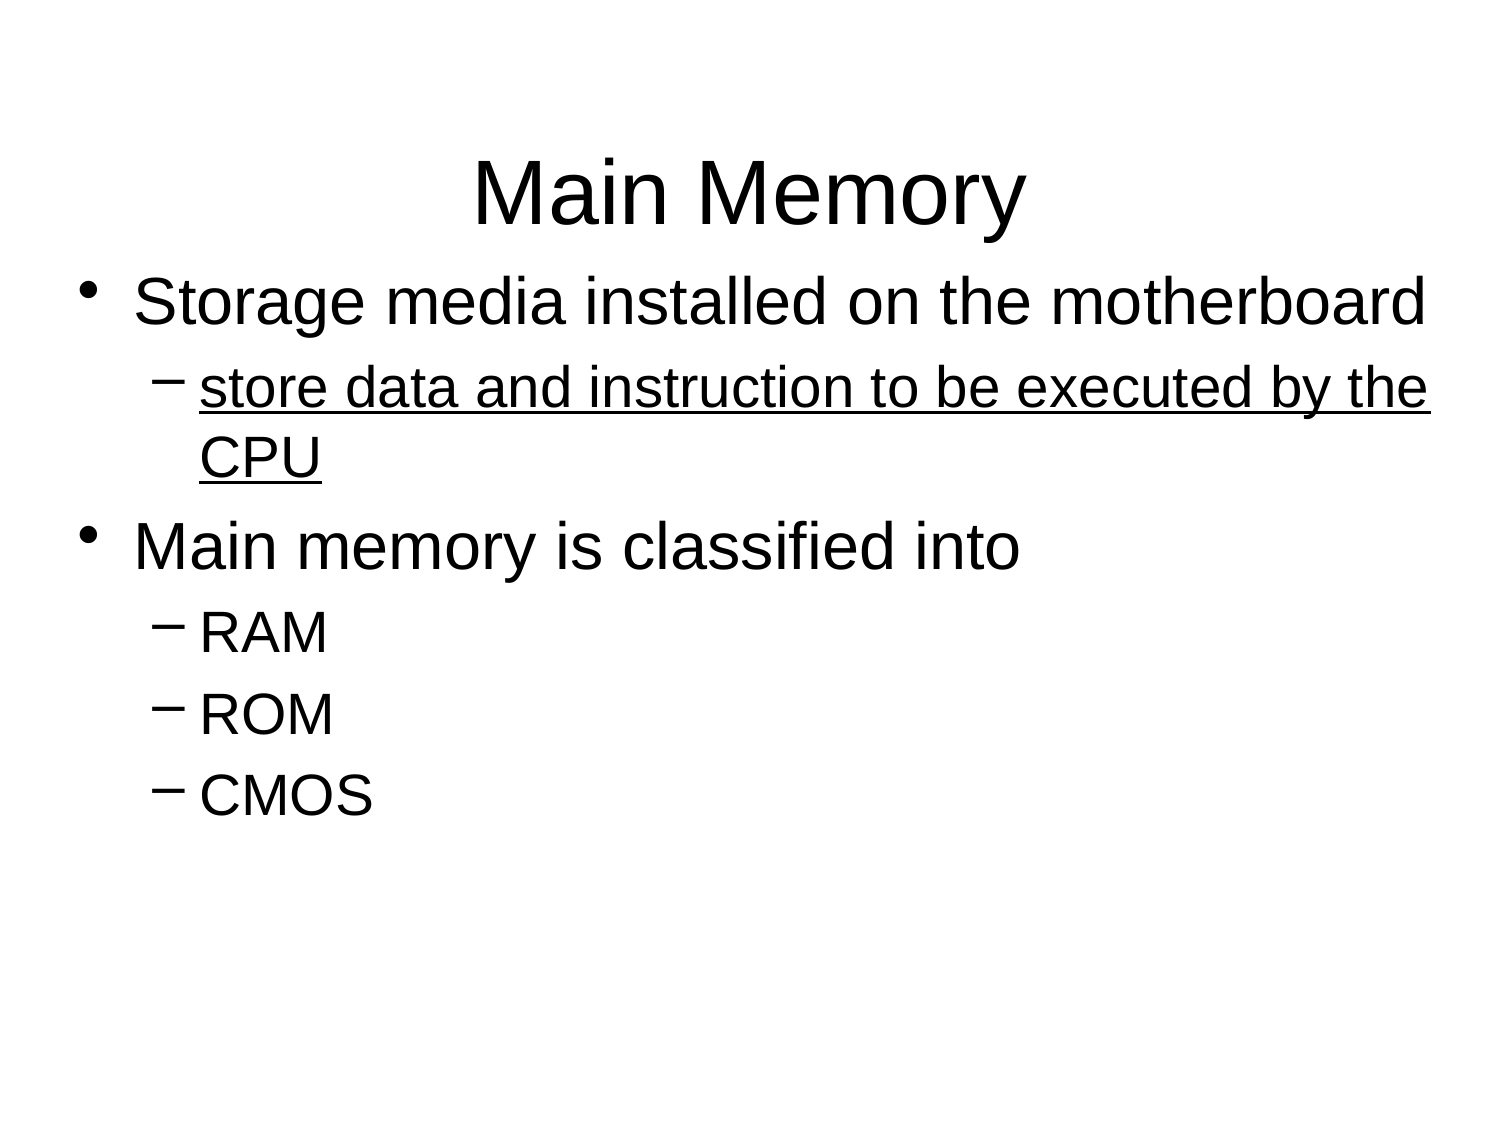

# Main Memory
Storage media installed on the motherboard
store data and instruction to be executed by the CPU
Main memory is classified into
RAM
ROM
CMOS